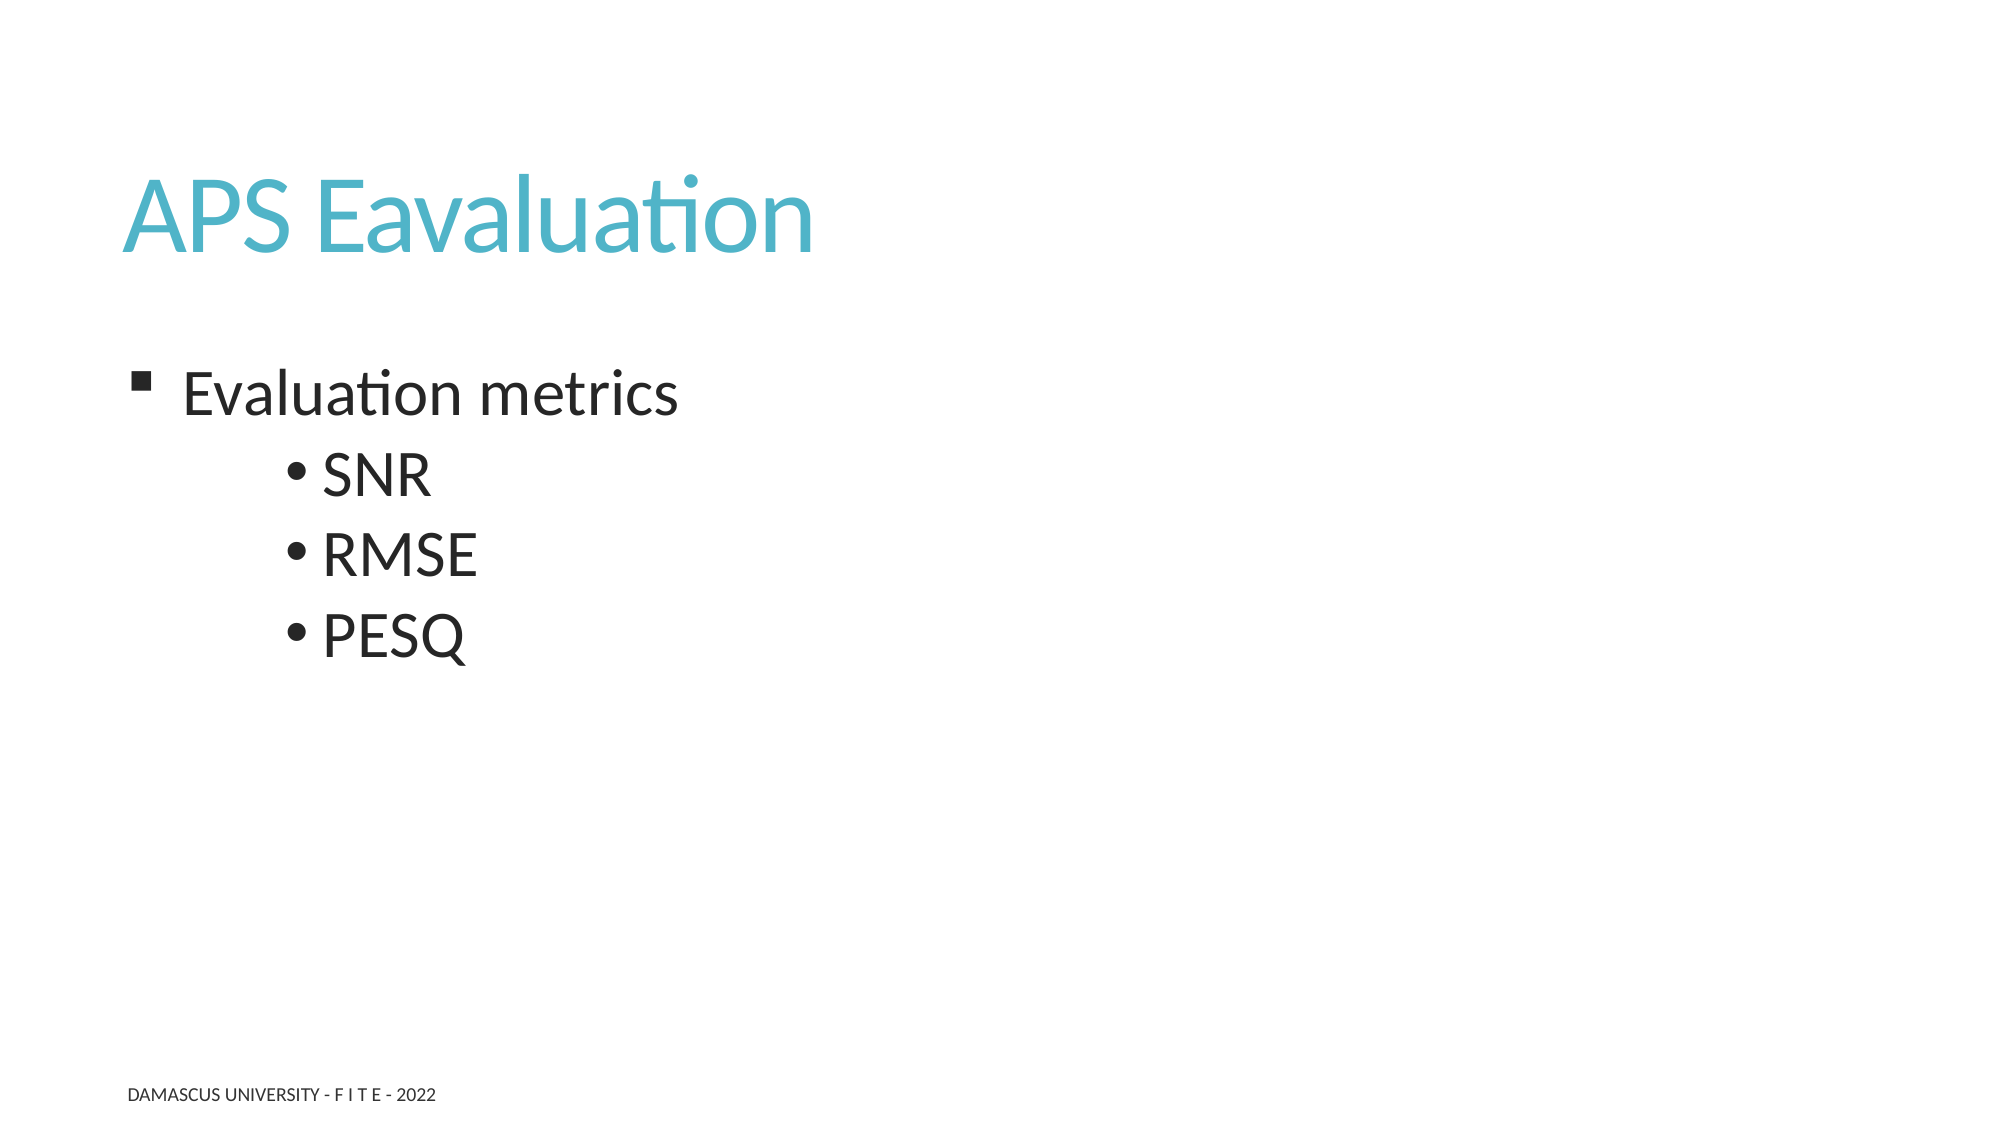

# APS Eavaluation
Evaluation metrics
SNR
RMSE
PESQ
Damascus University - F I T E - 2022